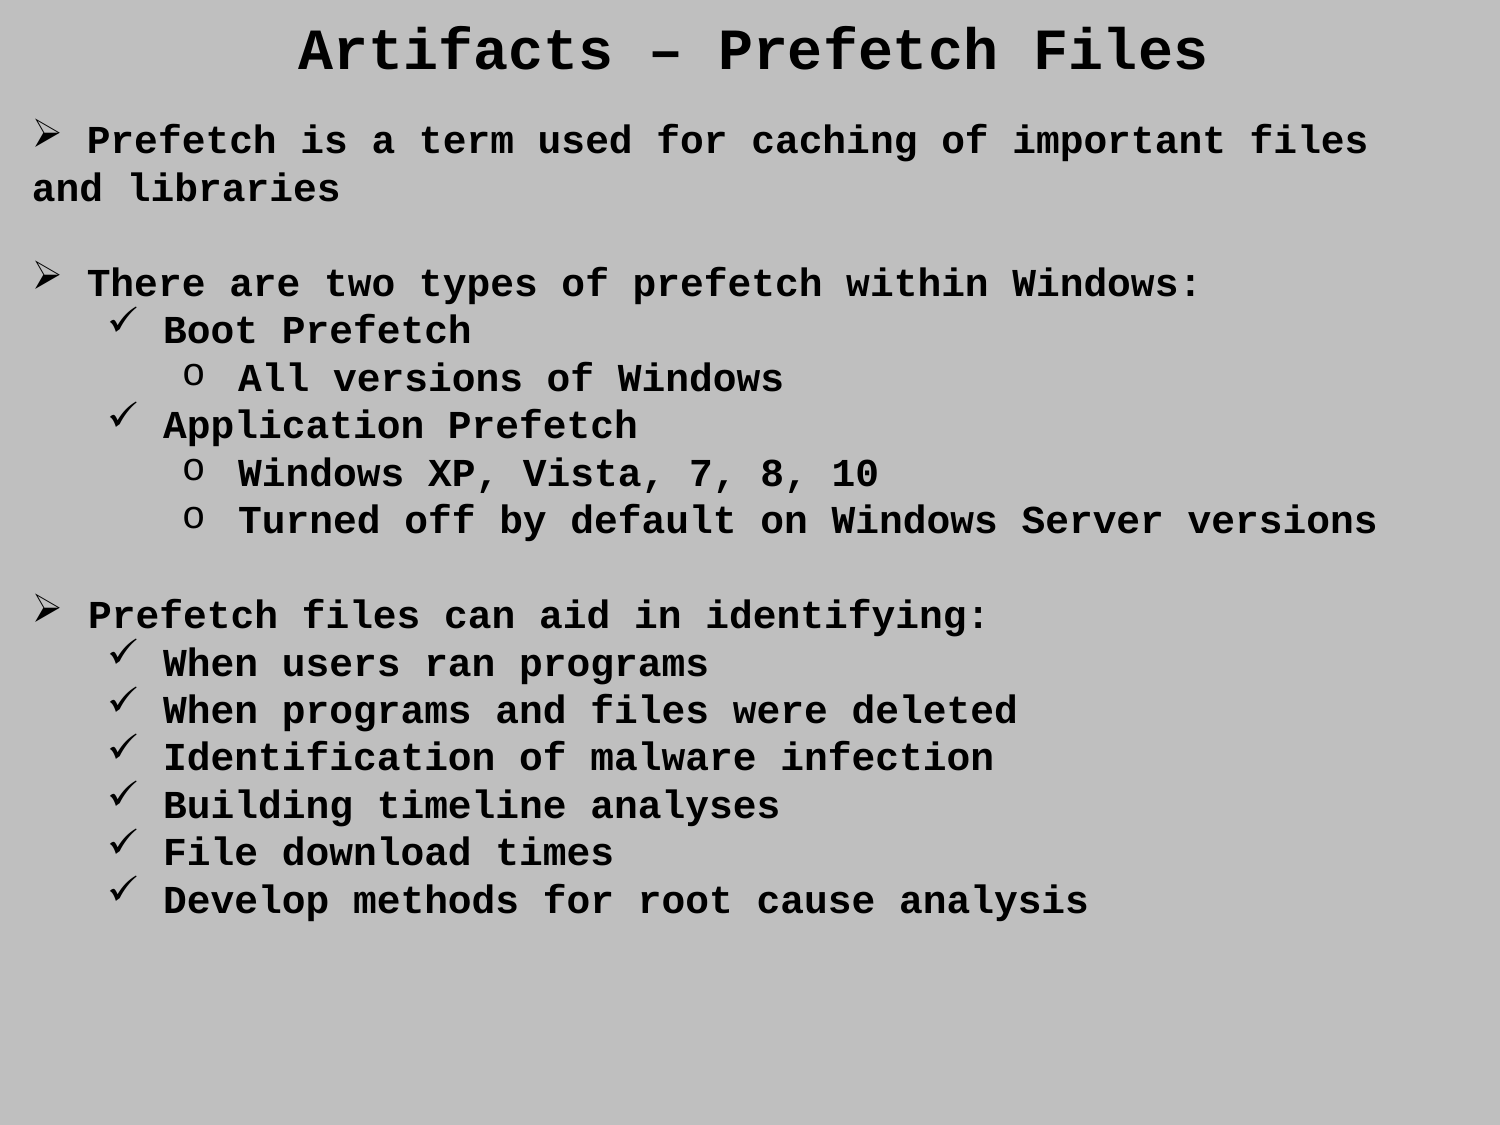

Artifacts – Prefetch Files
 Prefetch is a term used for caching of important files and libraries

 There are two types of prefetch within Windows:
Boot Prefetch
All versions of Windows
Application Prefetch
Windows XP, Vista, 7, 8, 10
Turned off by default on Windows Server versions

Prefetch files can aid in identifying:
When users ran programs
When programs and files were deleted
Identification of malware infection
Building timeline analyses
File download times
Develop methods for root cause analysis